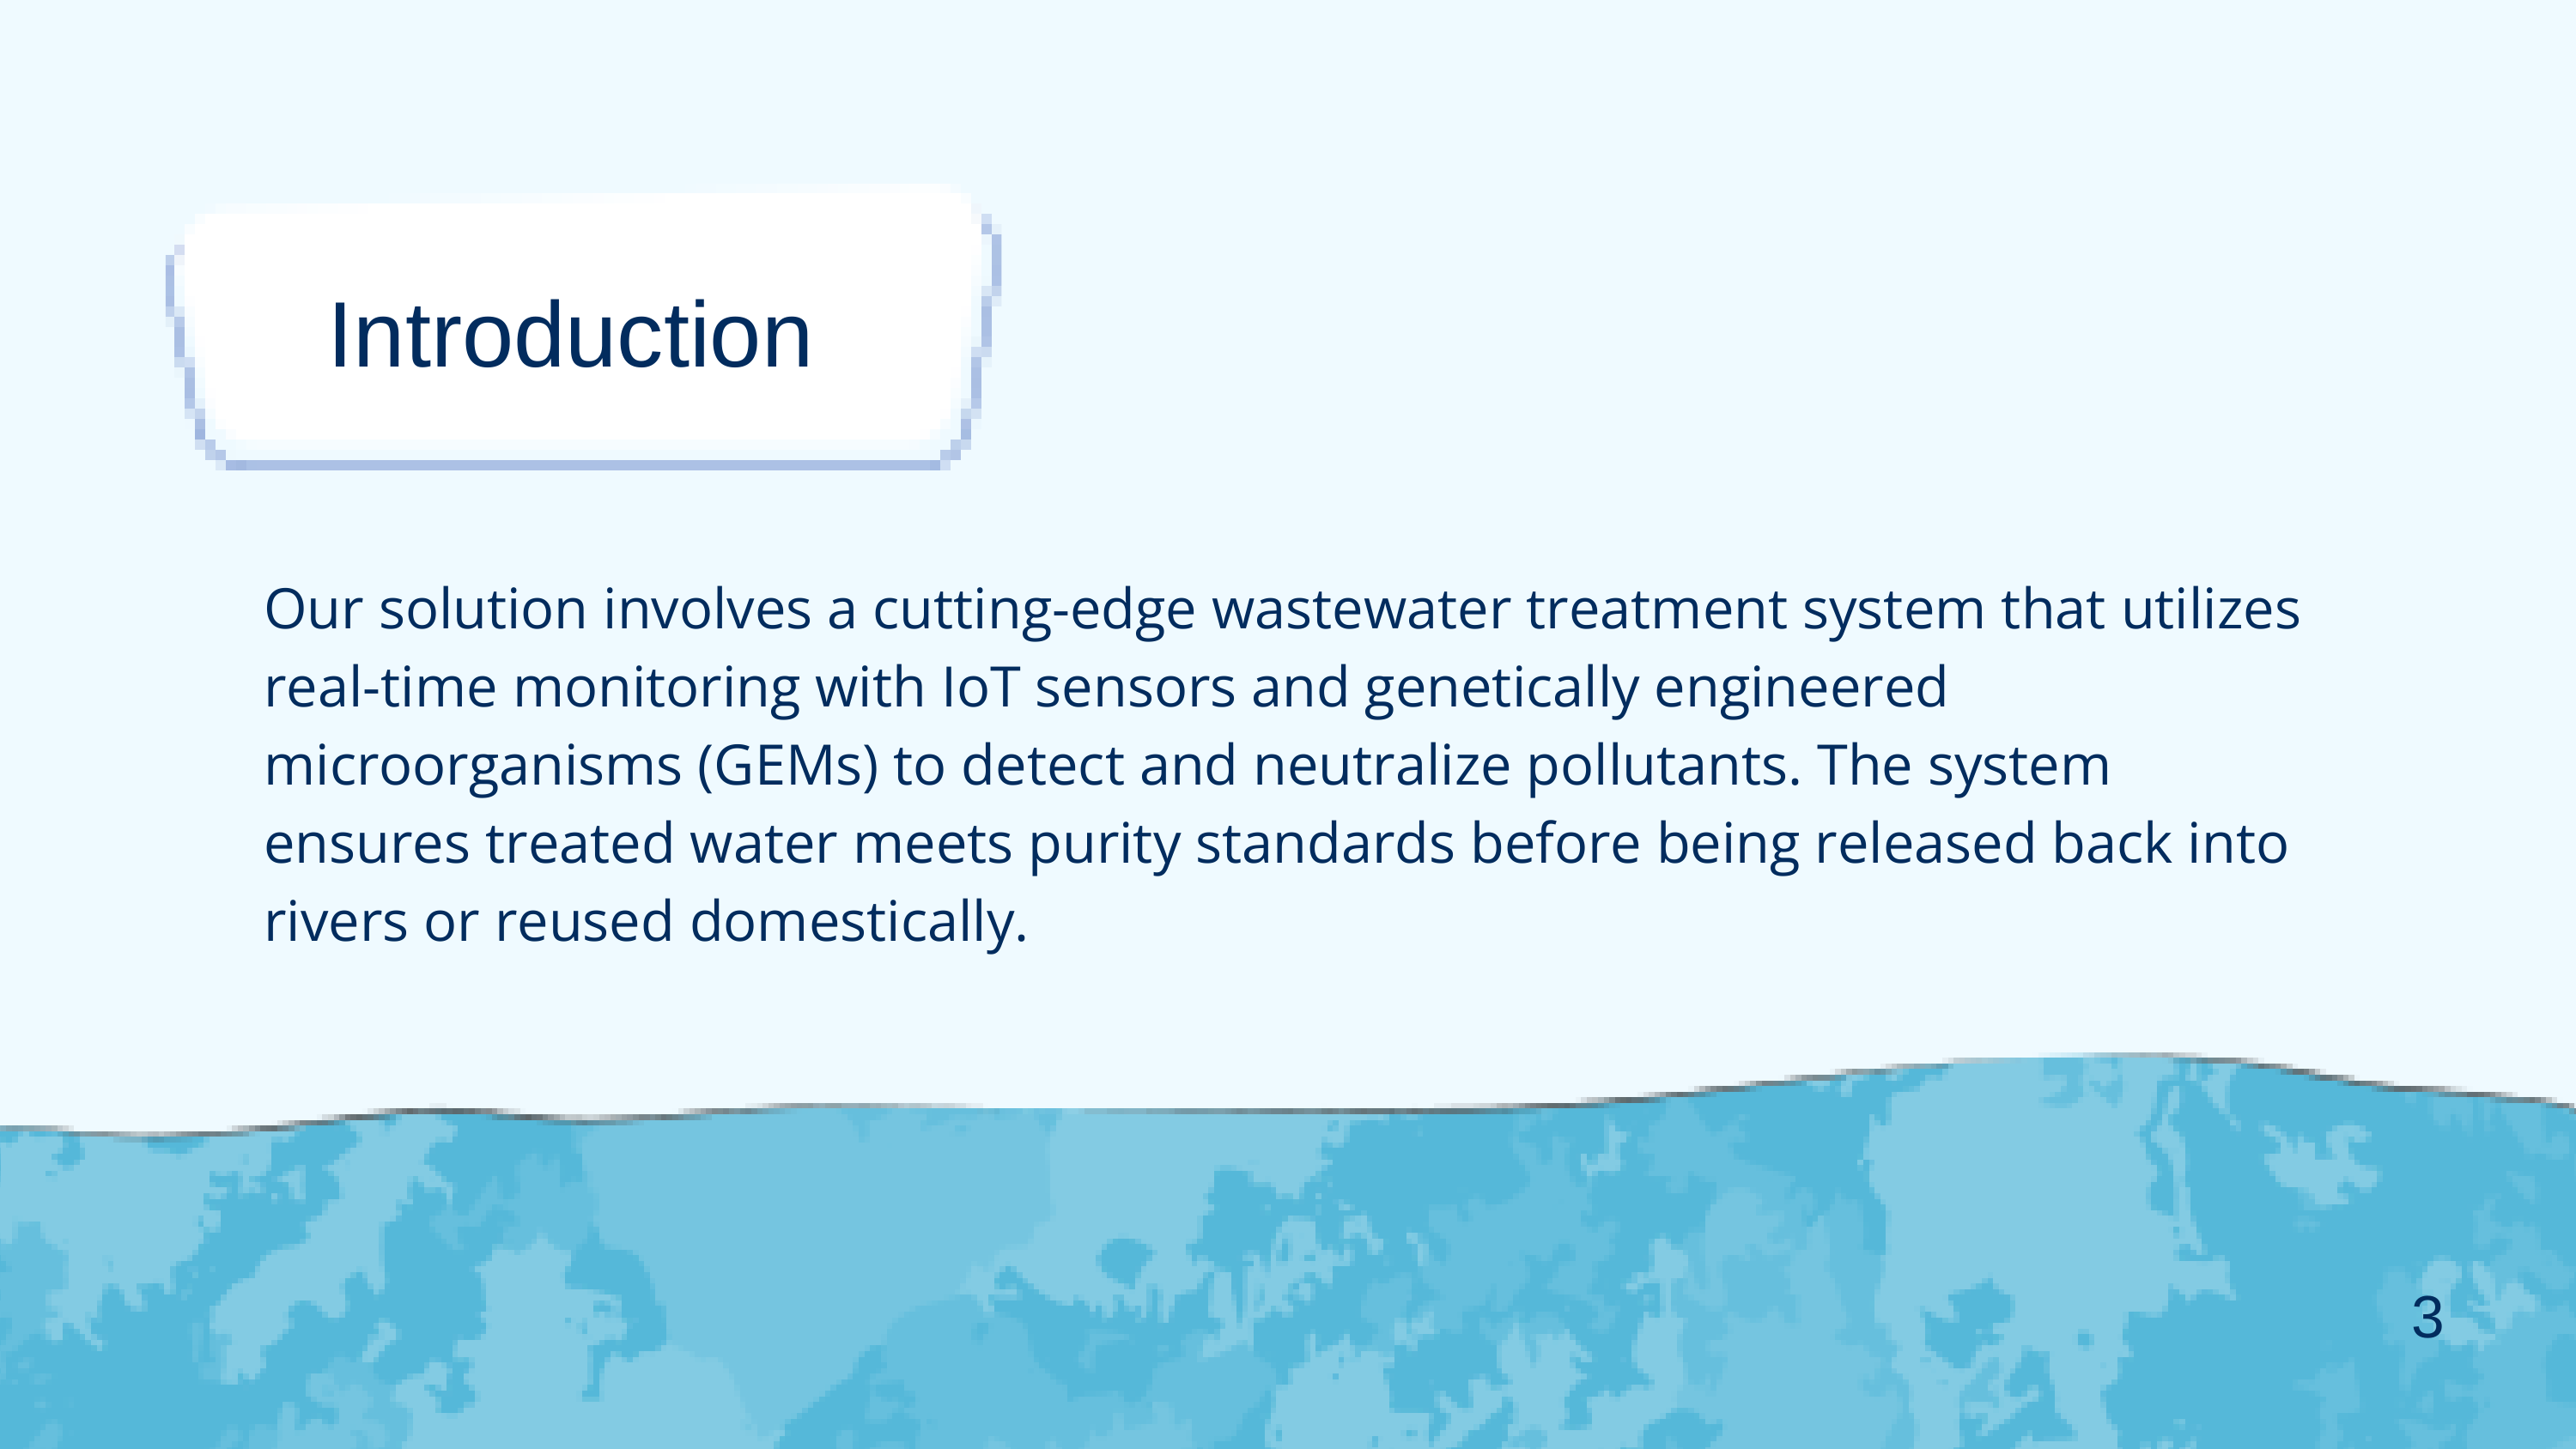

Introduction
Our solution involves a cutting-edge wastewater treatment system that utilizes real-time monitoring with IoT sensors and genetically engineered microorganisms (GEMs) to detect and neutralize pollutants. The system ensures treated water meets purity standards before being released back into rivers or reused domestically.

3